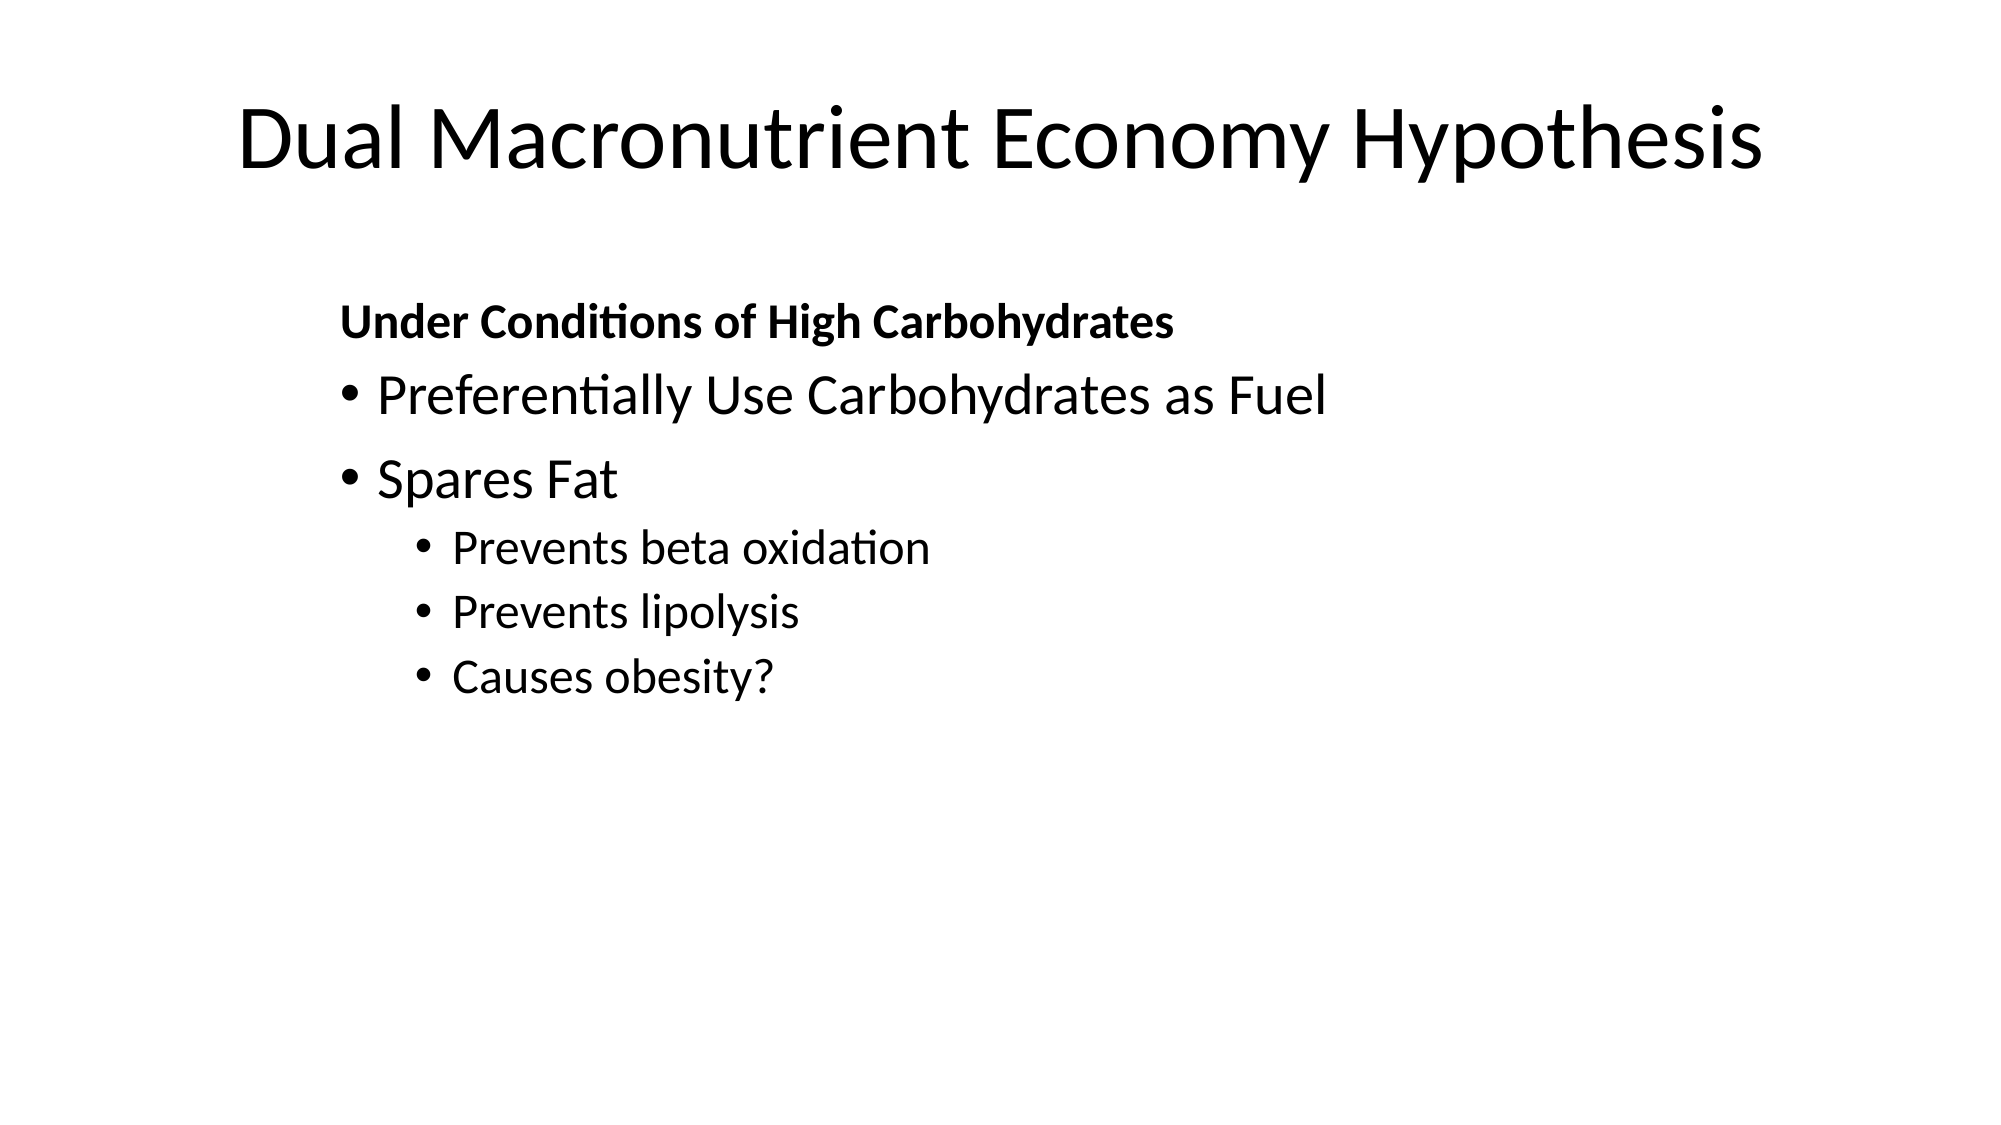

# Dual Macronutrient Economy Hypothesis
Under Conditions of High Carbohydrates
Preferentially Use Carbohydrates as Fuel
Spares Fat
Prevents beta oxidation
Prevents lipolysis
Causes obesity?